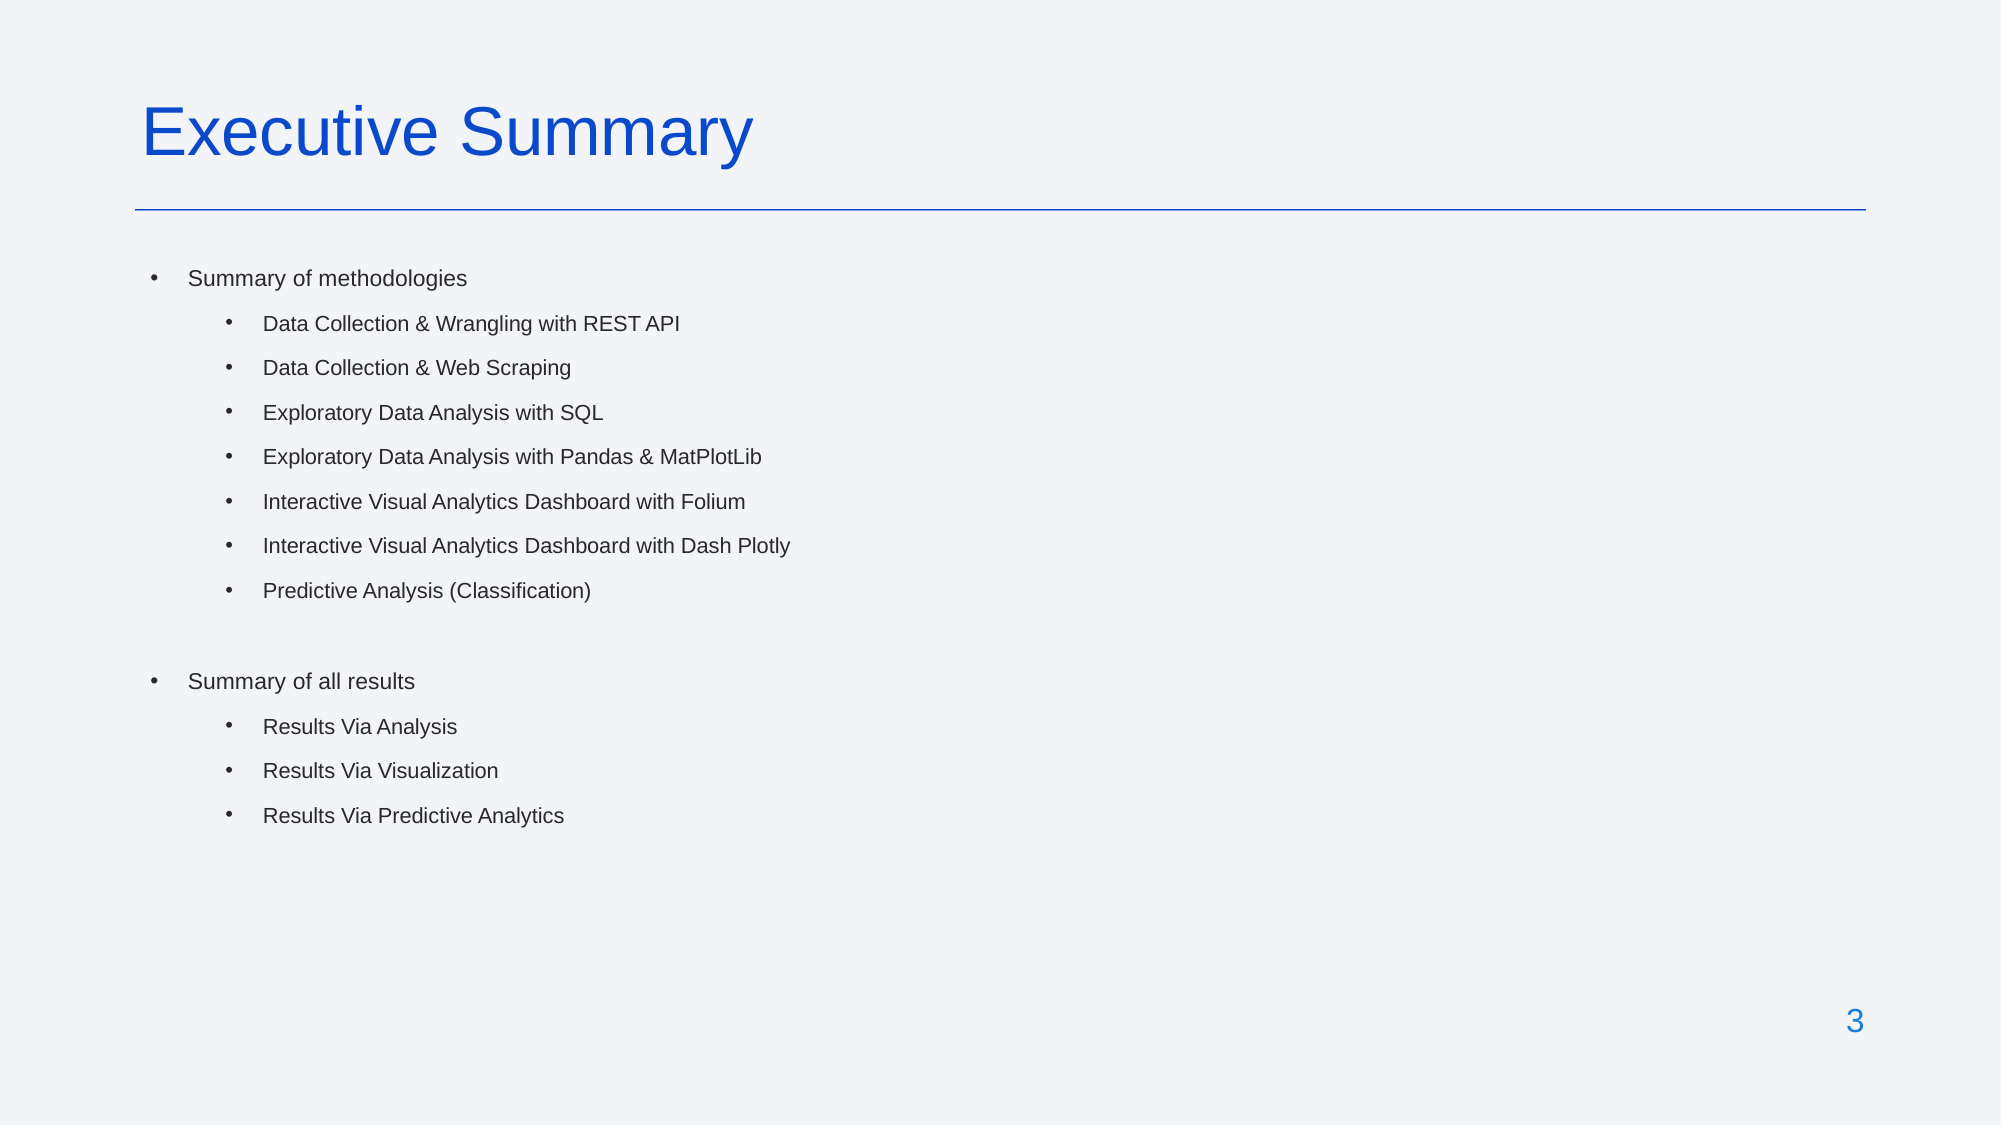

Executive Summary
Summary of methodologies
Data Collection & Wrangling with REST API
Data Collection & Web Scraping
Exploratory Data Analysis with SQL
Exploratory Data Analysis with Pandas & MatPlotLib
Interactive Visual Analytics Dashboard with Folium
Interactive Visual Analytics Dashboard with Dash Plotly
Predictive Analysis (Classification)

Summary of all results
Results Via Analysis
Results Via Visualization
Results Via Predictive Analytics
3